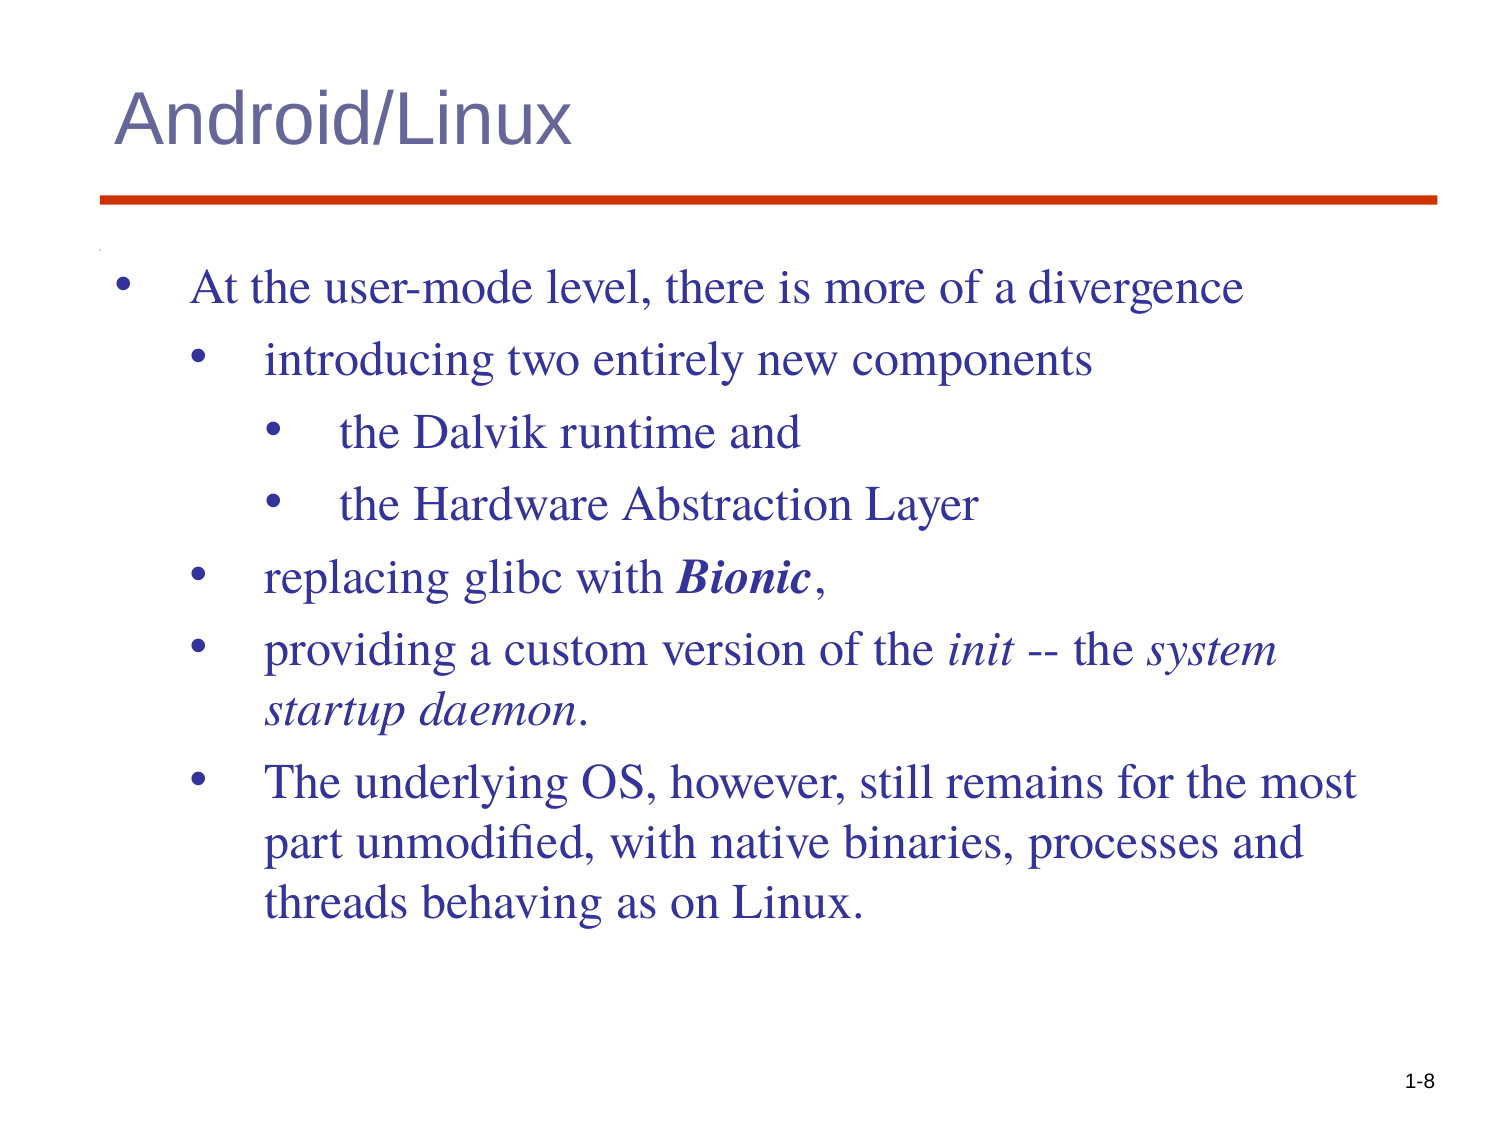

# Android/Linux
At the user-mode level, there is more of a divergence
introducing two entirely new components
the Dalvik runtime and
the Hardware Abstraction Layer
replacing glibc with Bionic,
providing a custom version of the init -- the system startup daemon.
The underlying OS, however, still remains for the most part unmodified, with native binaries, processes and threads behaving as on Linux.
1-8